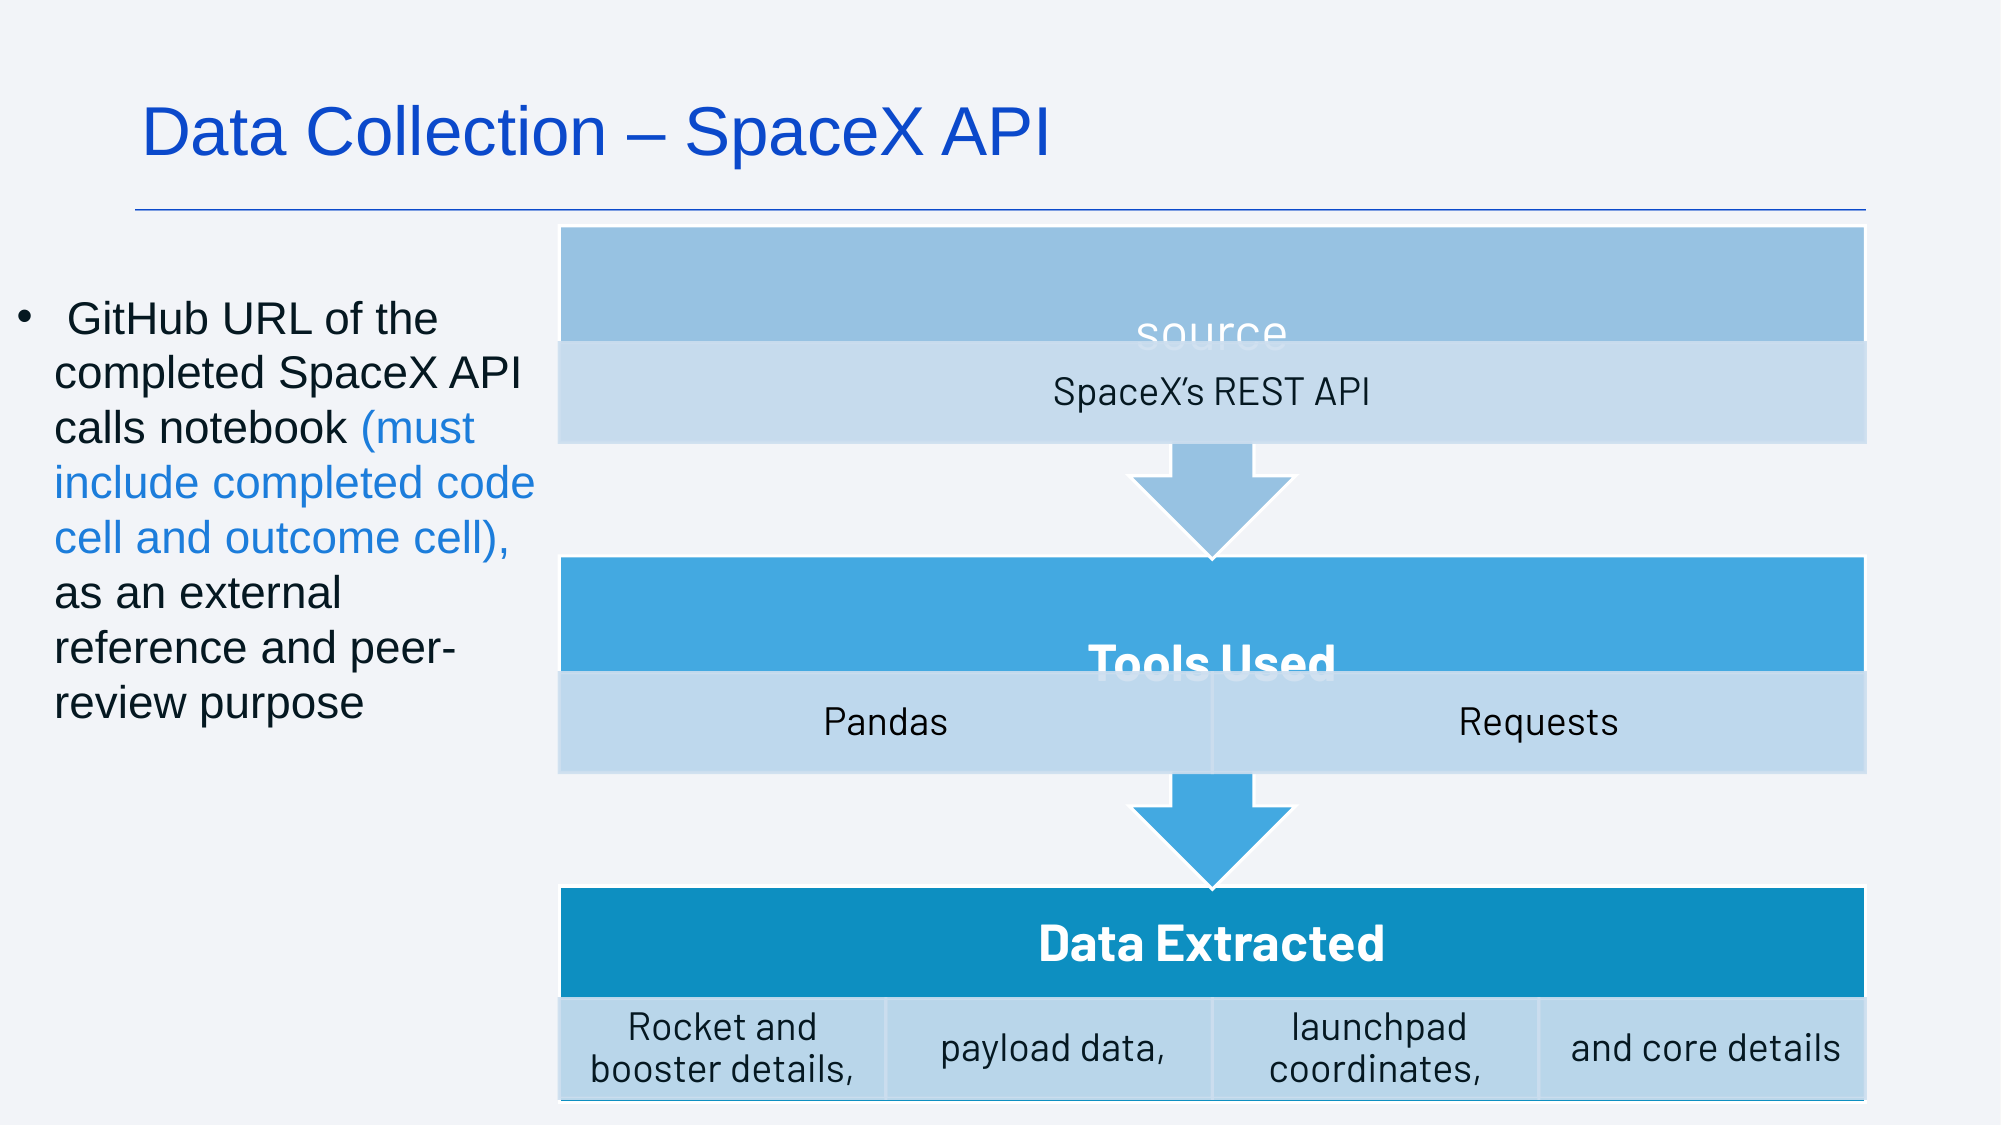

Data Collection – SpaceX API
Data Extracted
Rocket and booster details,
 payload data,
 launchpad coordinates,
 and core details
Tools Used
Pandas
Requests
source
SpaceX’s REST API
 GitHub URL of the completed SpaceX API calls notebook (must include completed code cell and outcome cell), as an external reference and peer-review purpose

16